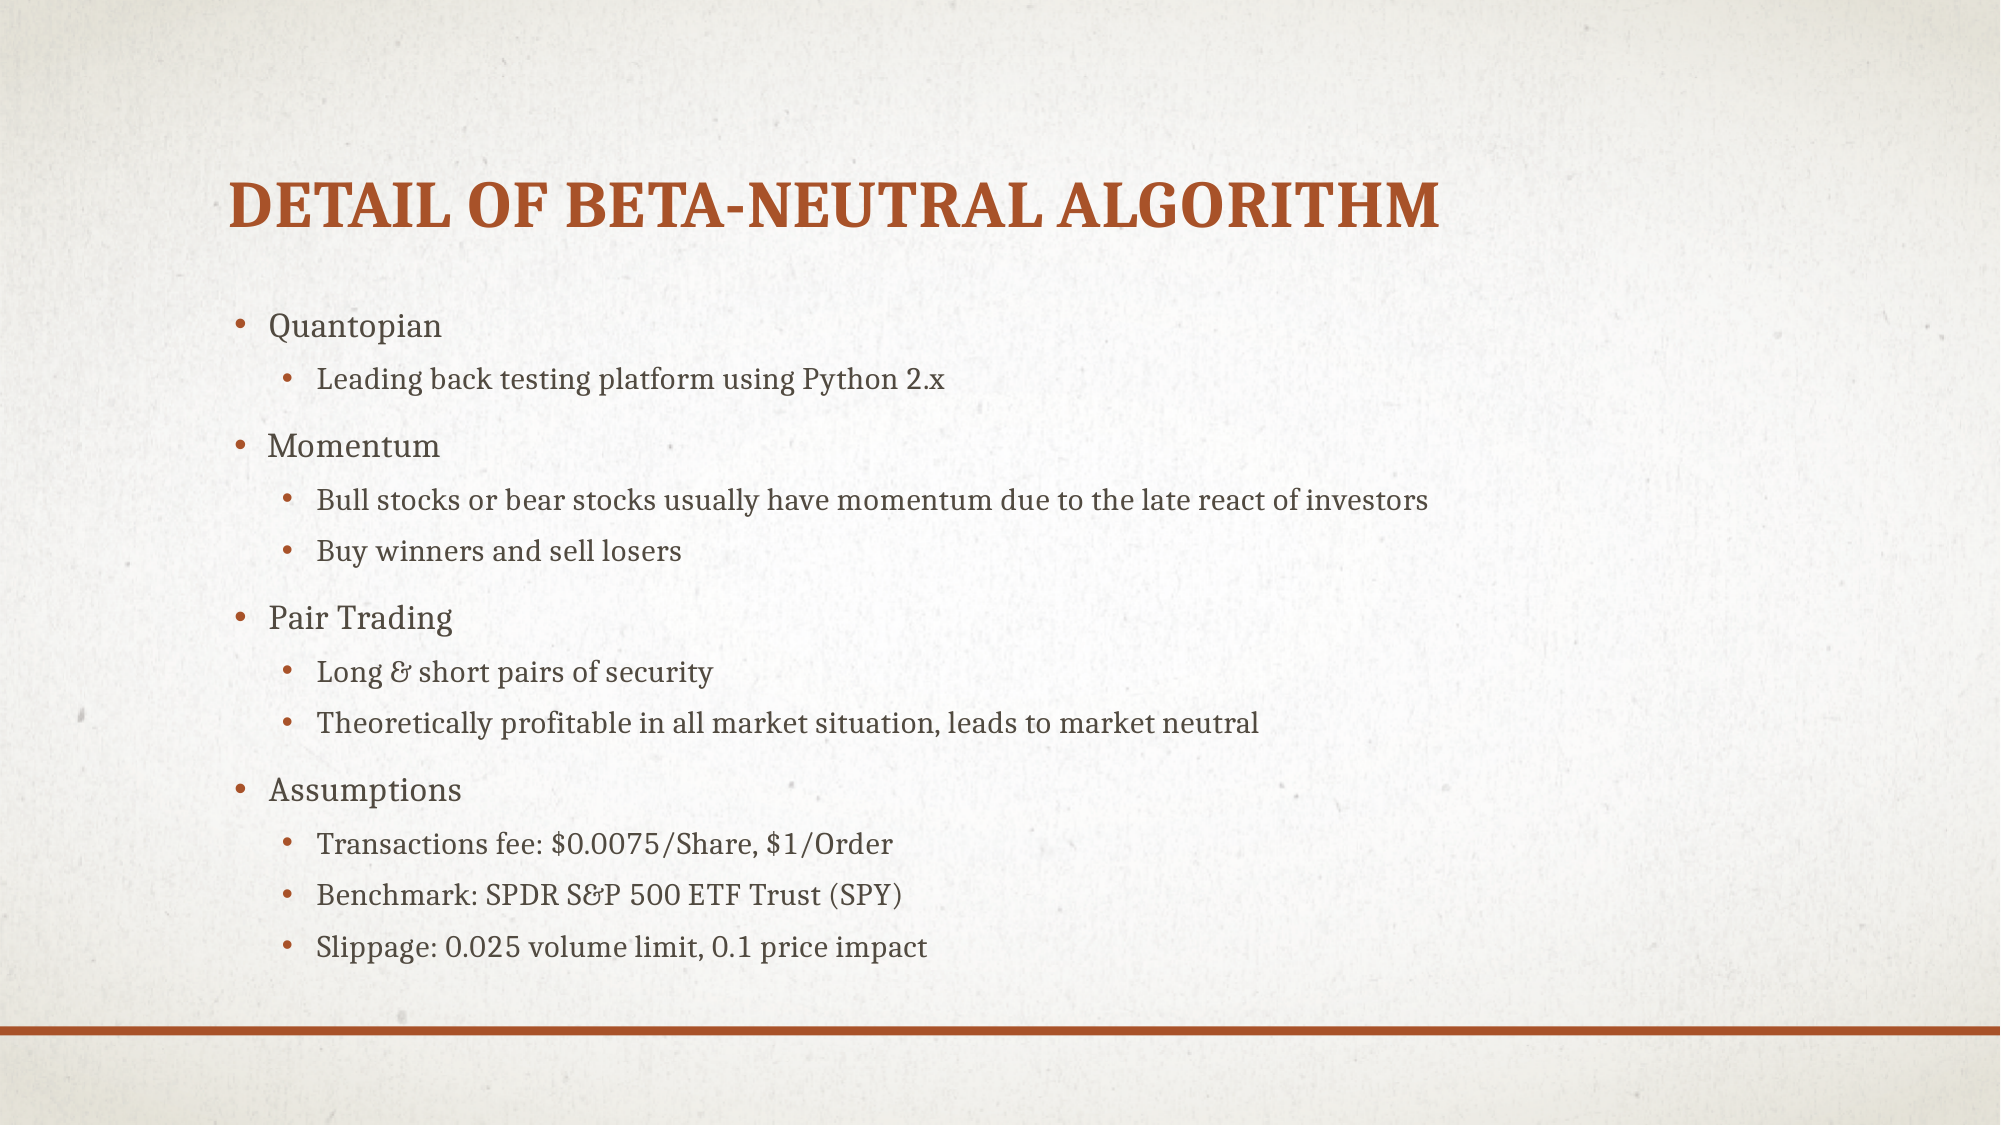

# Detail of Beta-neutral Algorithm
Quantopian
Leading back testing platform using Python 2.x
Momentum
Bull stocks or bear stocks usually have momentum due to the late react of investors
Buy winners and sell losers
Pair Trading
Long & short pairs of security
Theoretically profitable in all market situation, leads to market neutral
Assumptions
Transactions fee: $0.0075/Share, $1/Order
Benchmark: SPDR S&P 500 ETF Trust (SPY)
Slippage: 0.025 volume limit, 0.1 price impact